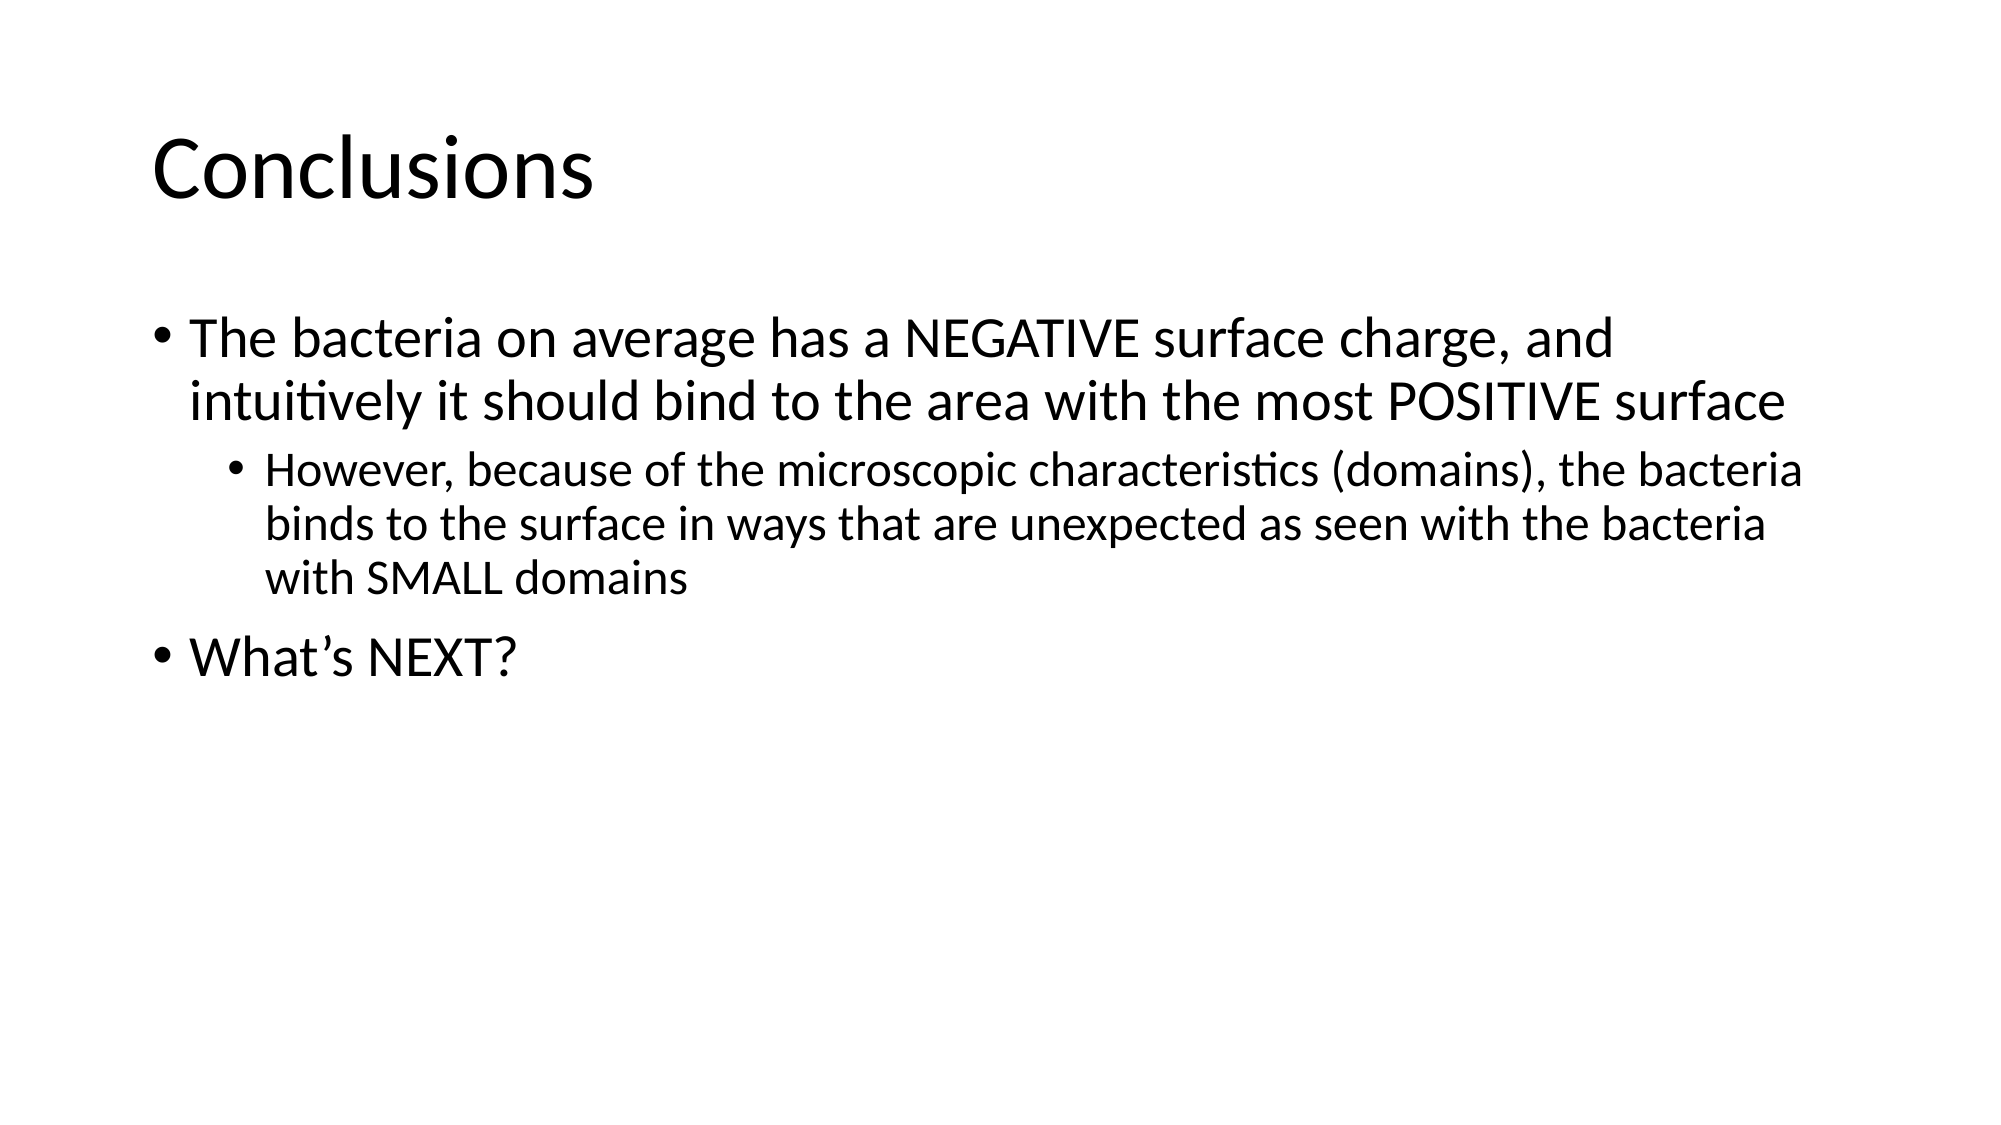

# Conclusions
The bacteria on average has a NEGATIVE surface charge, and intuitively it should bind to the area with the most POSITIVE surface
However, because of the microscopic characteristics (domains), the bacteria binds to the surface in ways that are unexpected as seen with the bacteria with SMALL domains
What’s NEXT?